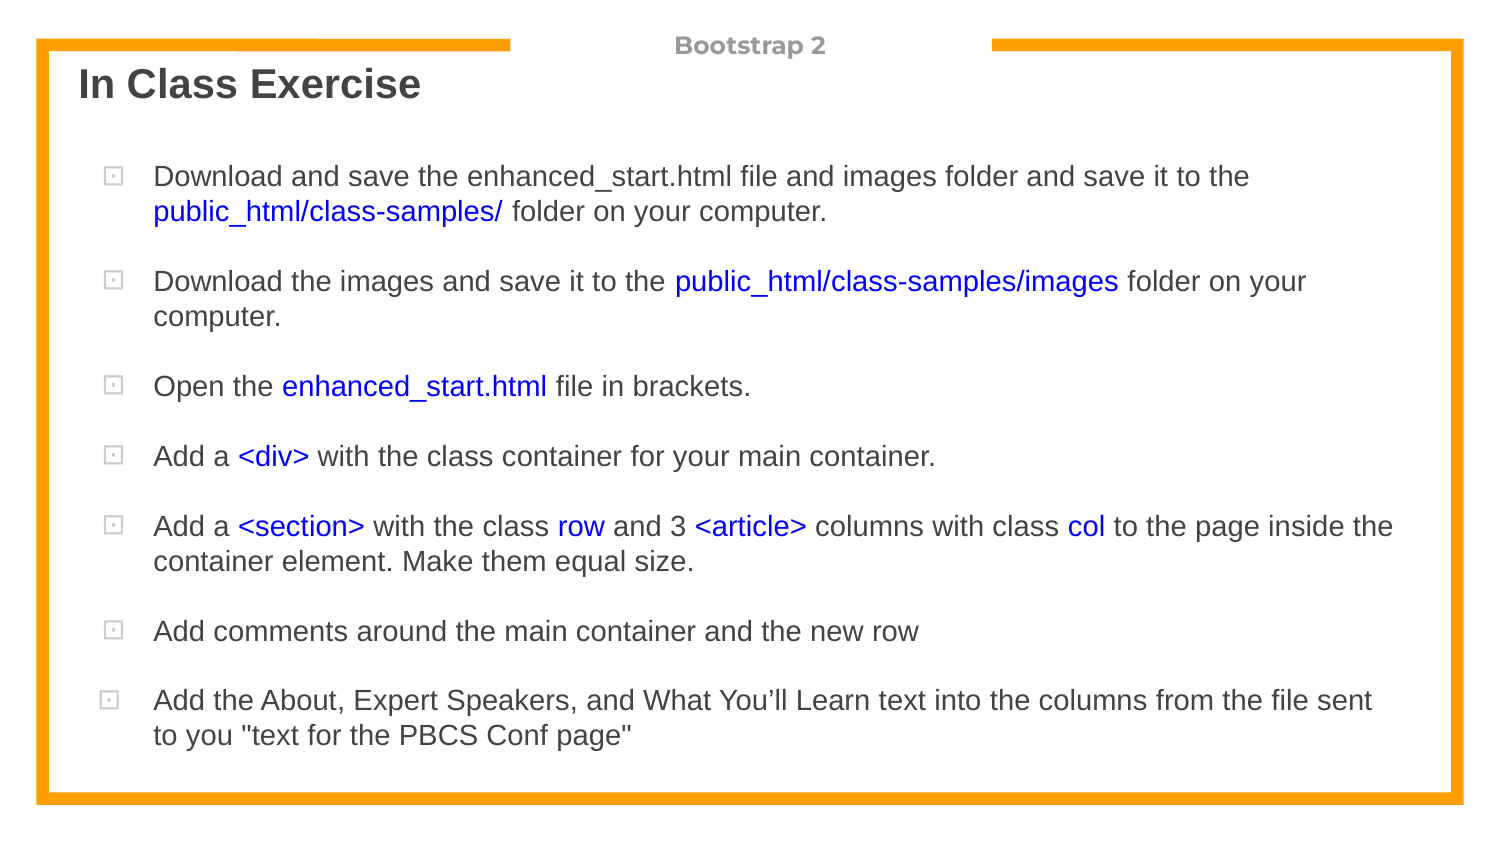

# Bootstrap 2
In Class Exercise

Download and save the enhanced_start.html file and images folder and save it to the public_html/class-samples/ folder on your computer.

Download the images and save it to the public_html/class-samples/images folder on your computer.

Open the enhanced_start.html file in brackets.

Add a <div> with the class container for your main container.

Add a <section> with the class row and 3 <article> columns with class col to the page inside the container element. Make them equal size.

Add comments around the main container and the new row

Add the About, Expert Speakers, and What You’ll Learn text into the columns from the file sent to you "text for the PBCS Conf page"